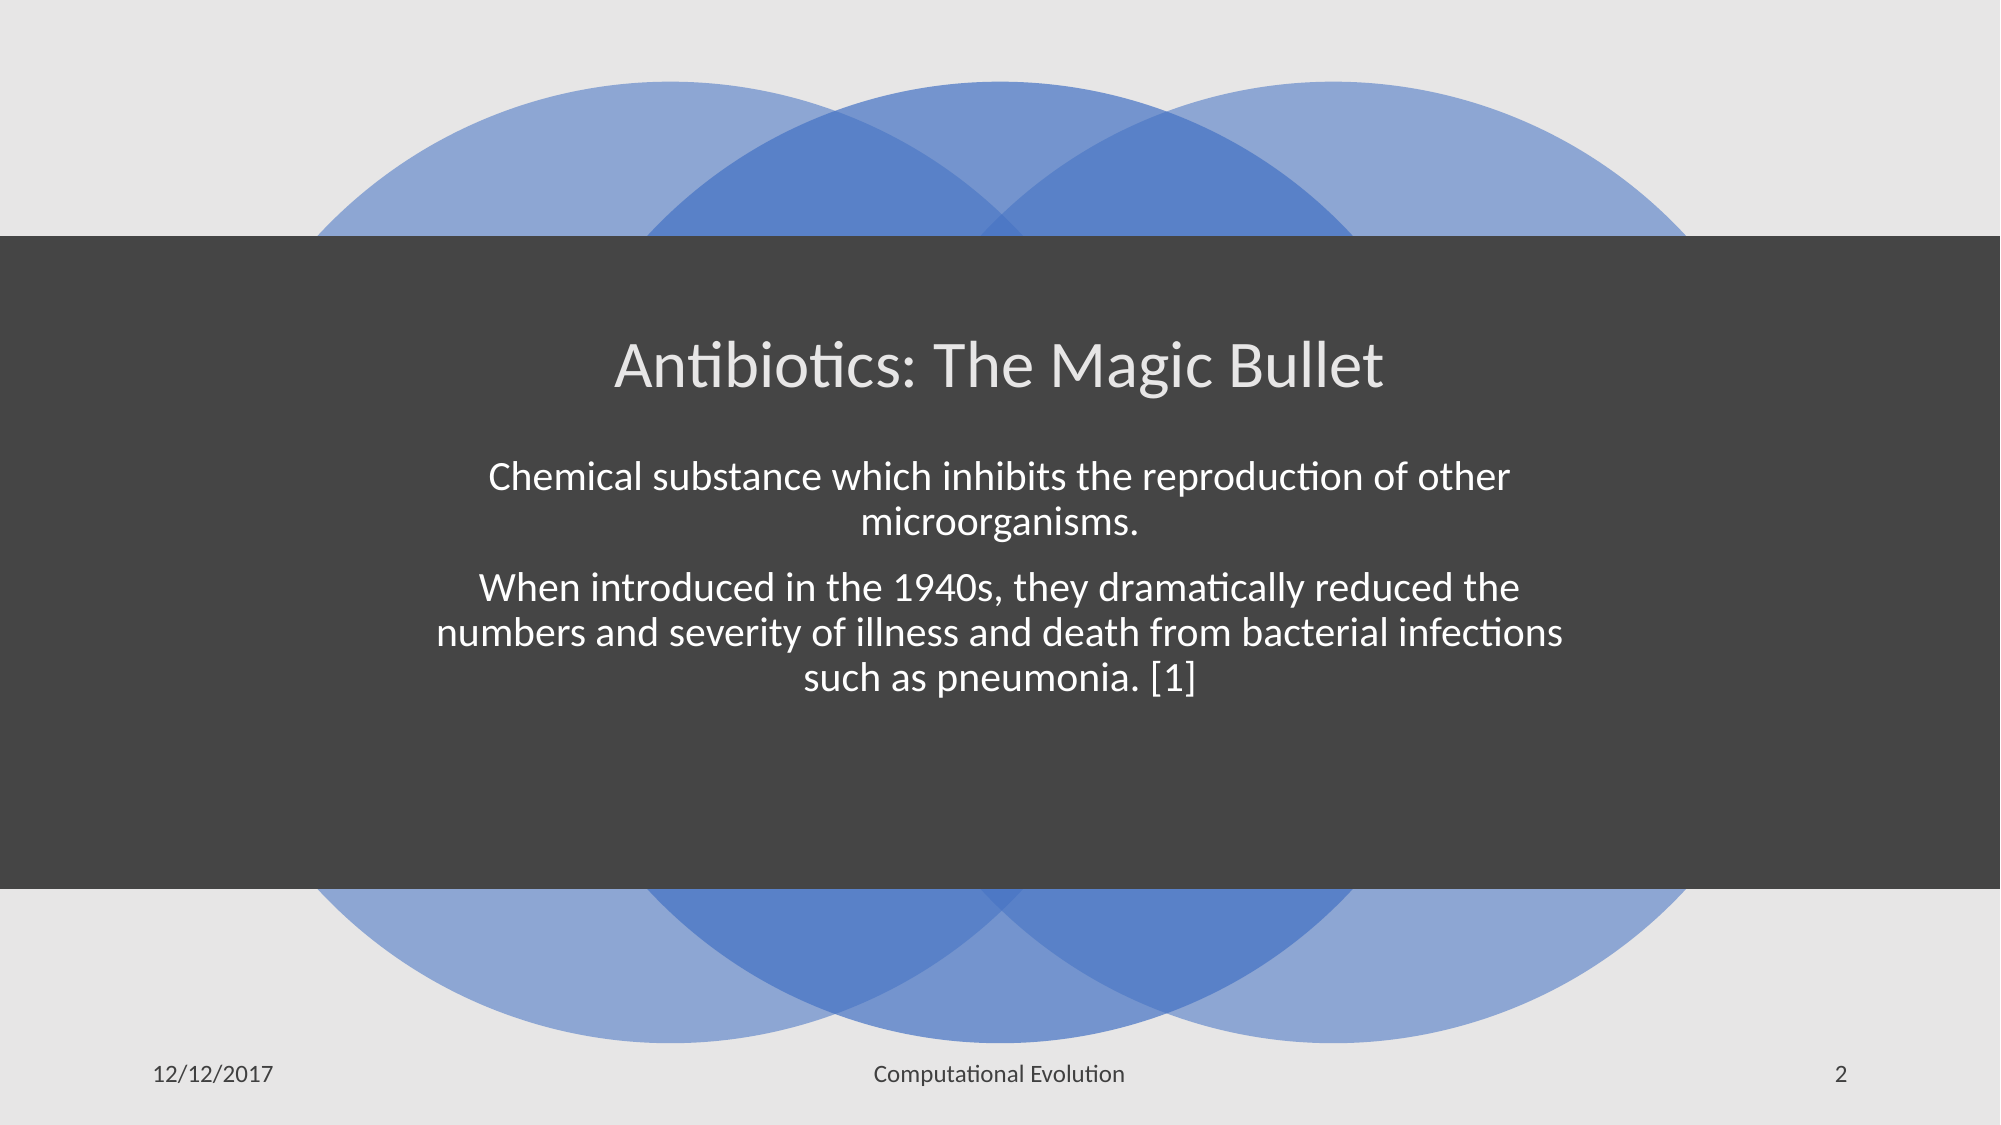

# Antibiotics: The Magic Bullet
Chemical substance which inhibits the reproduction of other microorganisms.
When introduced in the 1940s, they dramatically reduced the numbers and severity of illness and death from bacterial infections such as pneumonia. [1]
12/12/2017
Computational Evolution
2